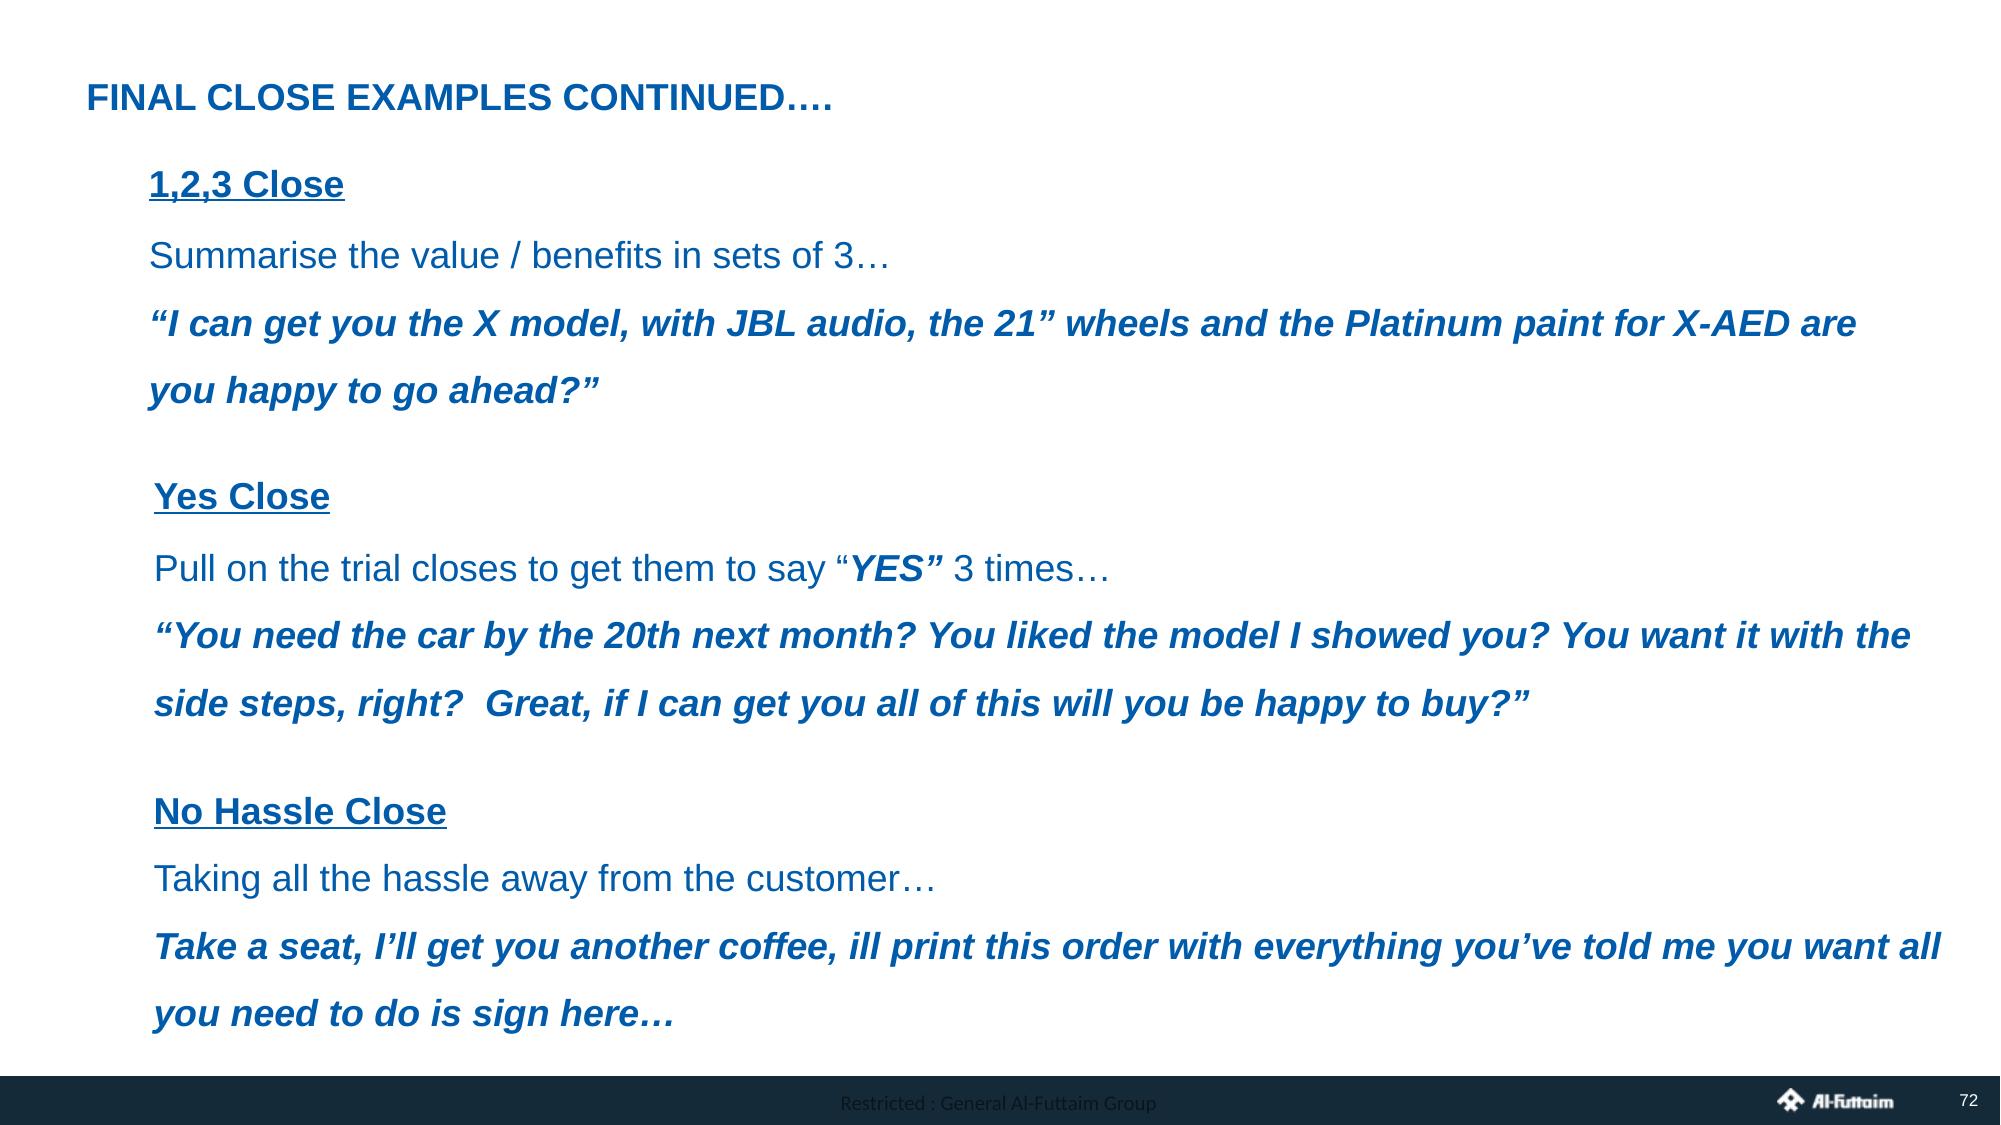

FINAL CLOSE EXAMPLES CONTINUED….
1,2,3 Close
Summarise the value / benefits in sets of 3…
“I can get you the X model, with JBL audio, the 21” wheels and the Platinum paint for X-AED are you happy to go ahead?”

Yes Close
Pull on the trial closes to get them to say “YES” 3 times…
“You need the car by the 20th next month? You liked the model I showed you? You want it with the side steps, right?  Great, if I can get you all of this will you be happy to buy?”
No Hassle Close
Taking all the hassle away from the customer…
Take a seat, I’ll get you another coffee, ill print this order with everything you’ve told me you want all you need to do is sign here…